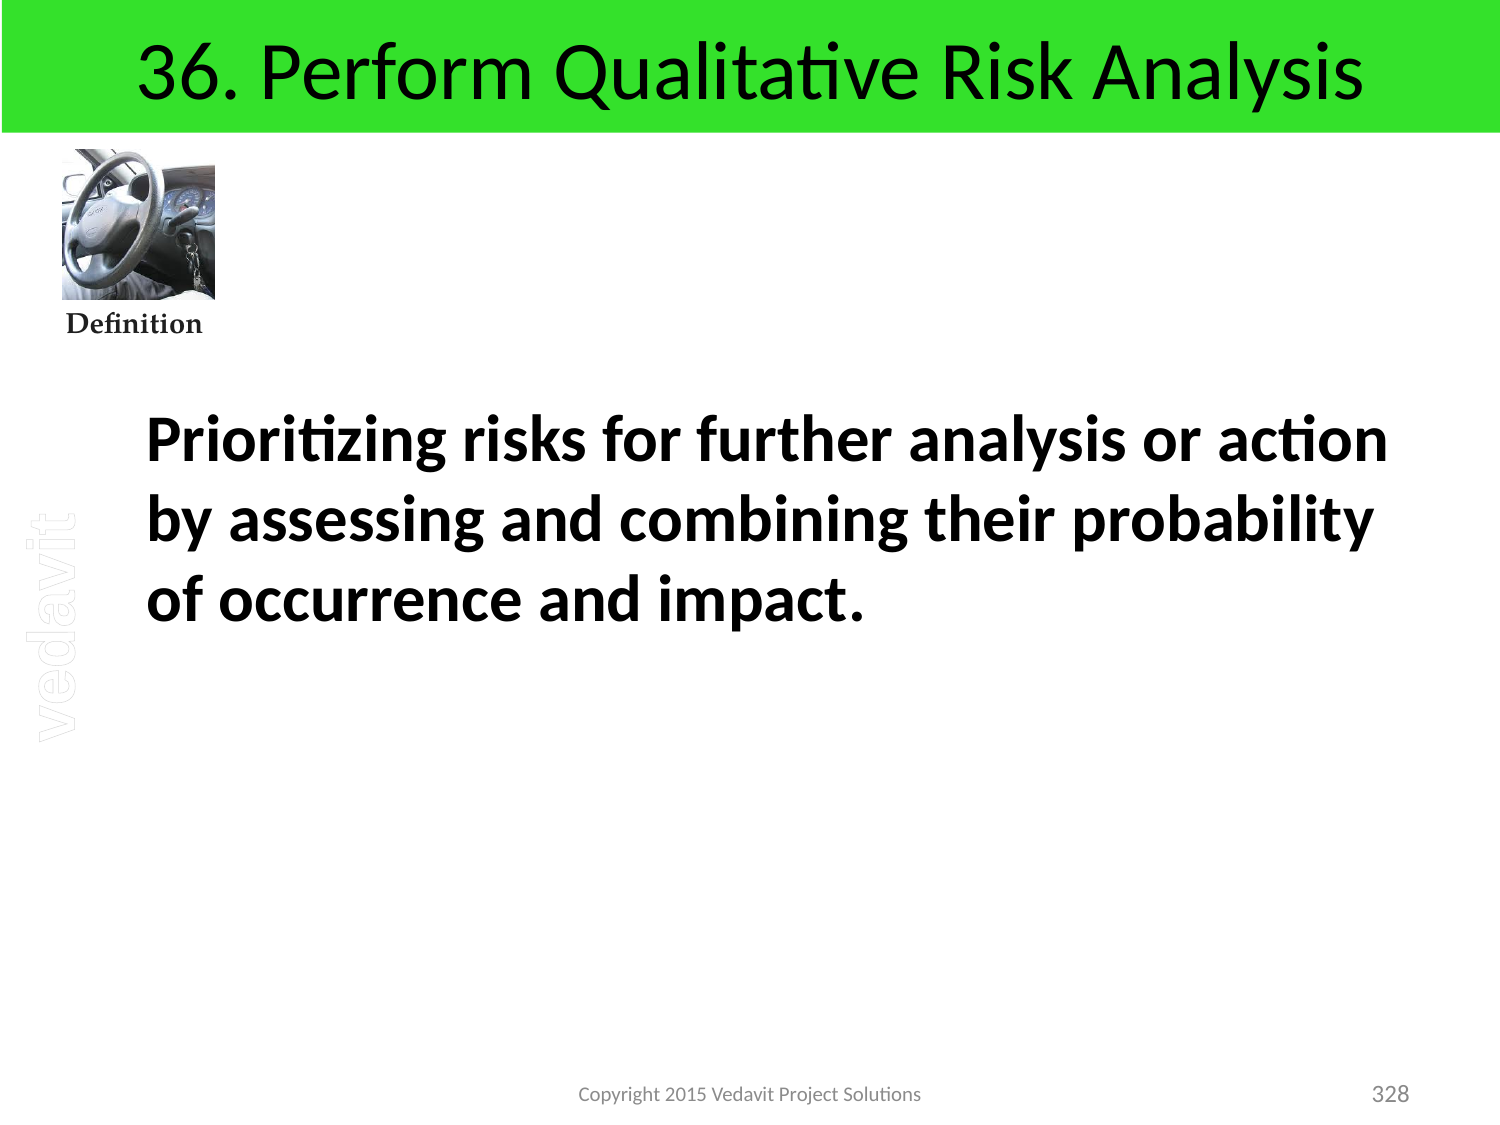

# 36. Perform Qualitative Risk Analysis
	Prioritizing risks for further analysis or action by assessing and combining their probability of occurrence and impact.
Copyright 2015 Vedavit Project Solutions
328